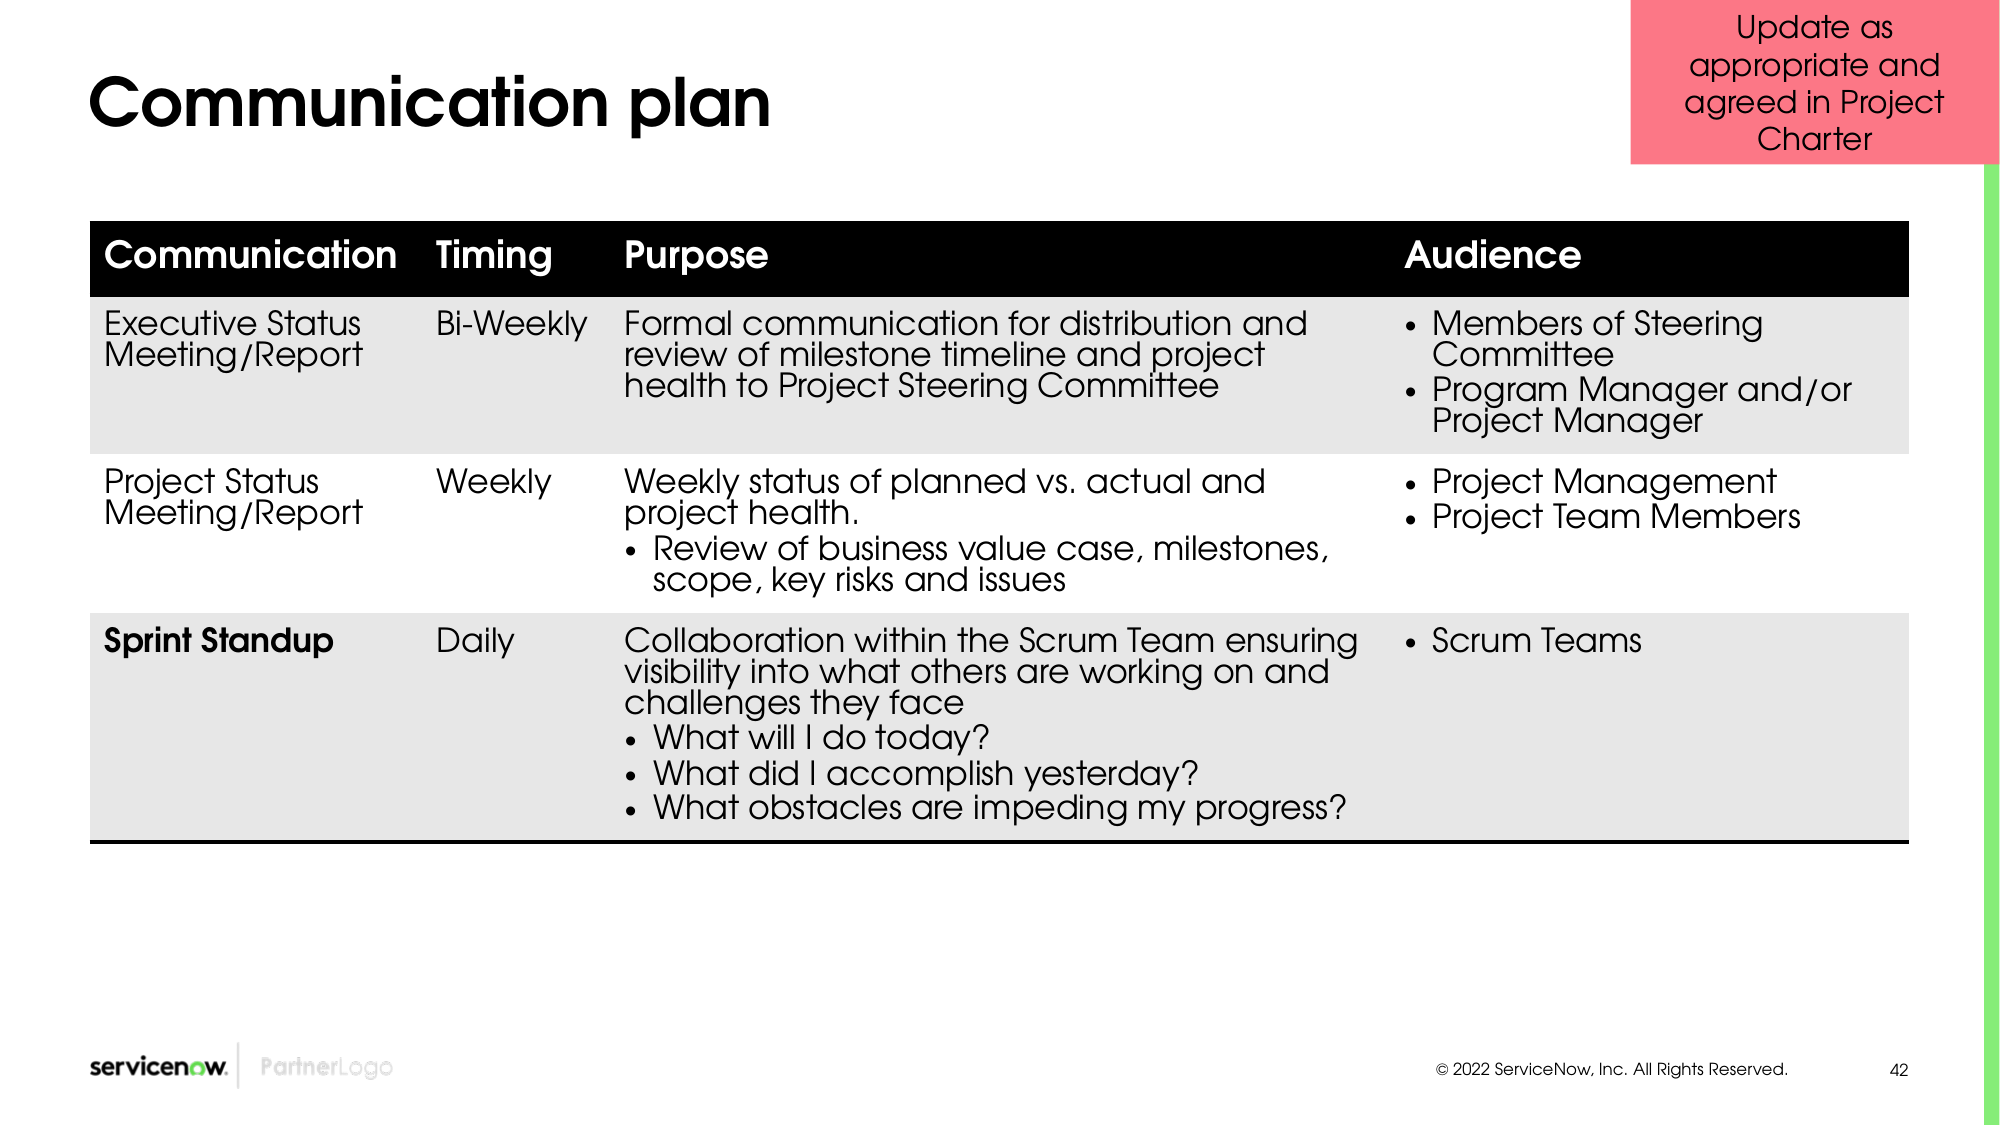

Update as appropriate and agreed in Project Charter
# Communication plan
| Communication | Timing | Purpose | Audience |
| --- | --- | --- | --- |
| Executive Status Meeting/Report | Bi-Weekly | Formal communication for distribution and review of milestone timeline and project health to Project Steering Committee | Members of Steering Committee Program Manager and/or Project Manager |
| Project Status Meeting/Report | Weekly | Weekly status of planned vs. actual and project health. Review of business value case, milestones, scope, key risks and issues | Project Management Project Team Members |
| Sprint Standup | Daily | Collaboration within the Scrum Team ensuring visibility into what others are working on and challenges they face What will I do today? What did I accomplish yesterday? What obstacles are impeding my progress? | Scrum Teams |